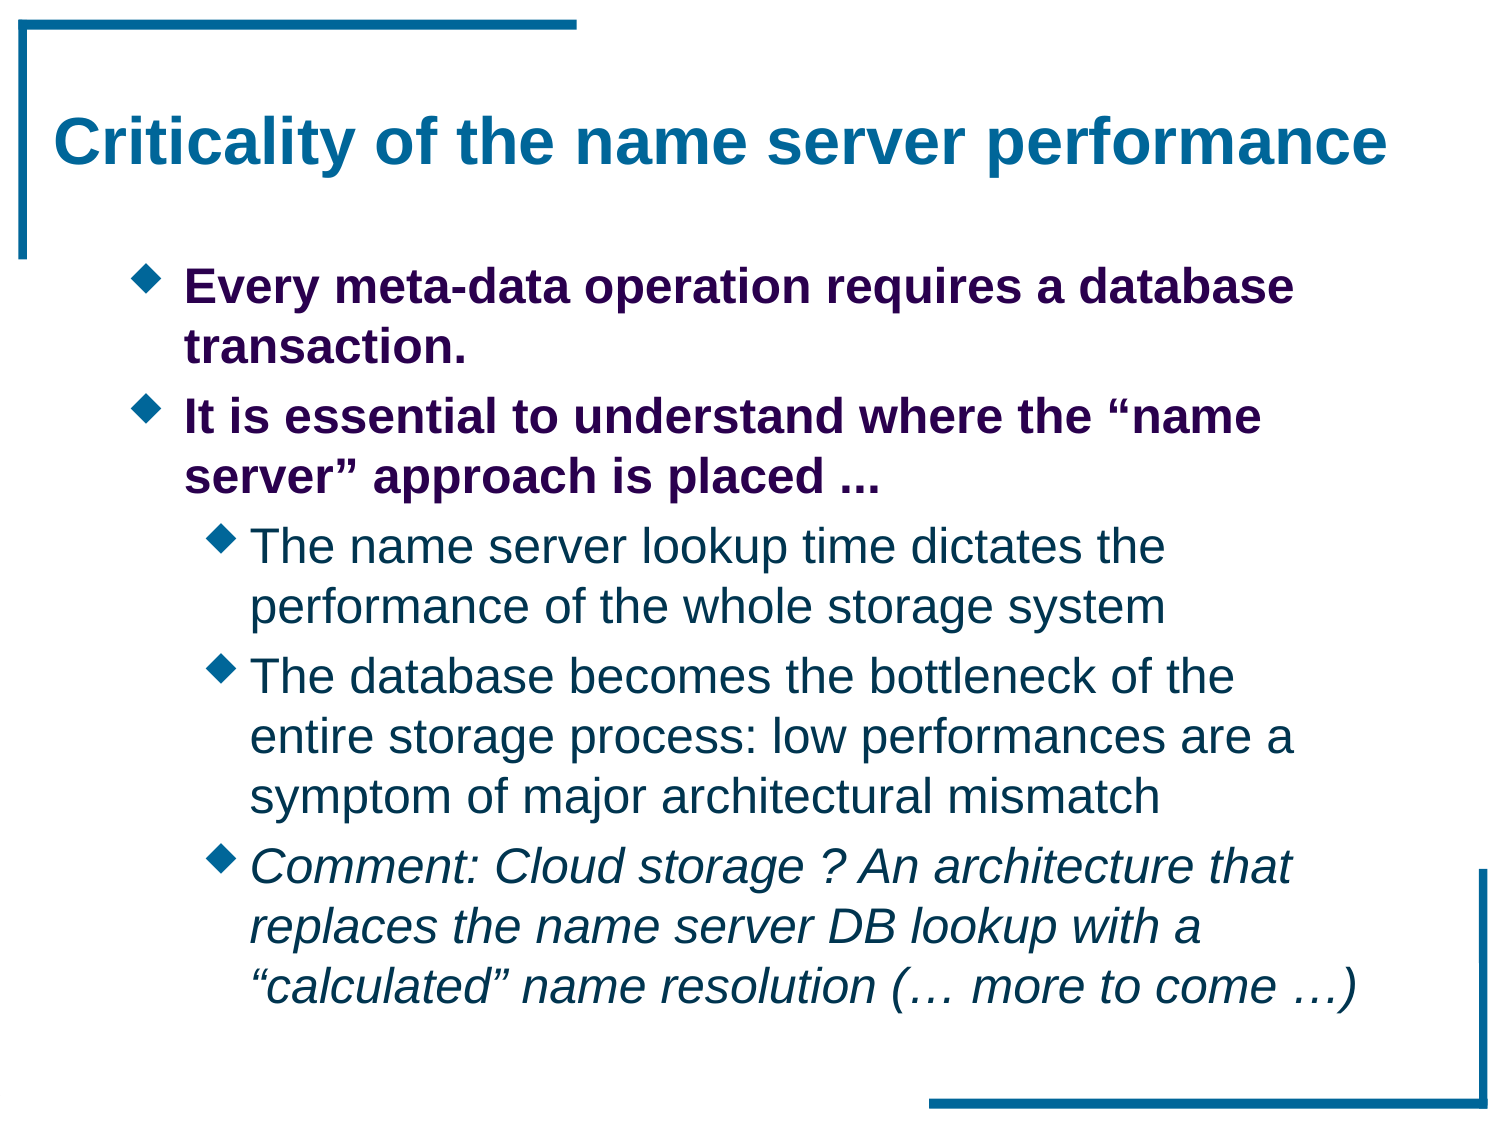

# Criticality of the name server performance
Every meta-data operation requires a database transaction.
It is essential to understand where the “name server” approach is placed ...
The name server lookup time dictates the performance of the whole storage system
The database becomes the bottleneck of the entire storage process: low performances are a symptom of major architectural mismatch
Comment: Cloud storage ? An architecture that replaces the name server DB lookup with a “calculated” name resolution (… more to come …)